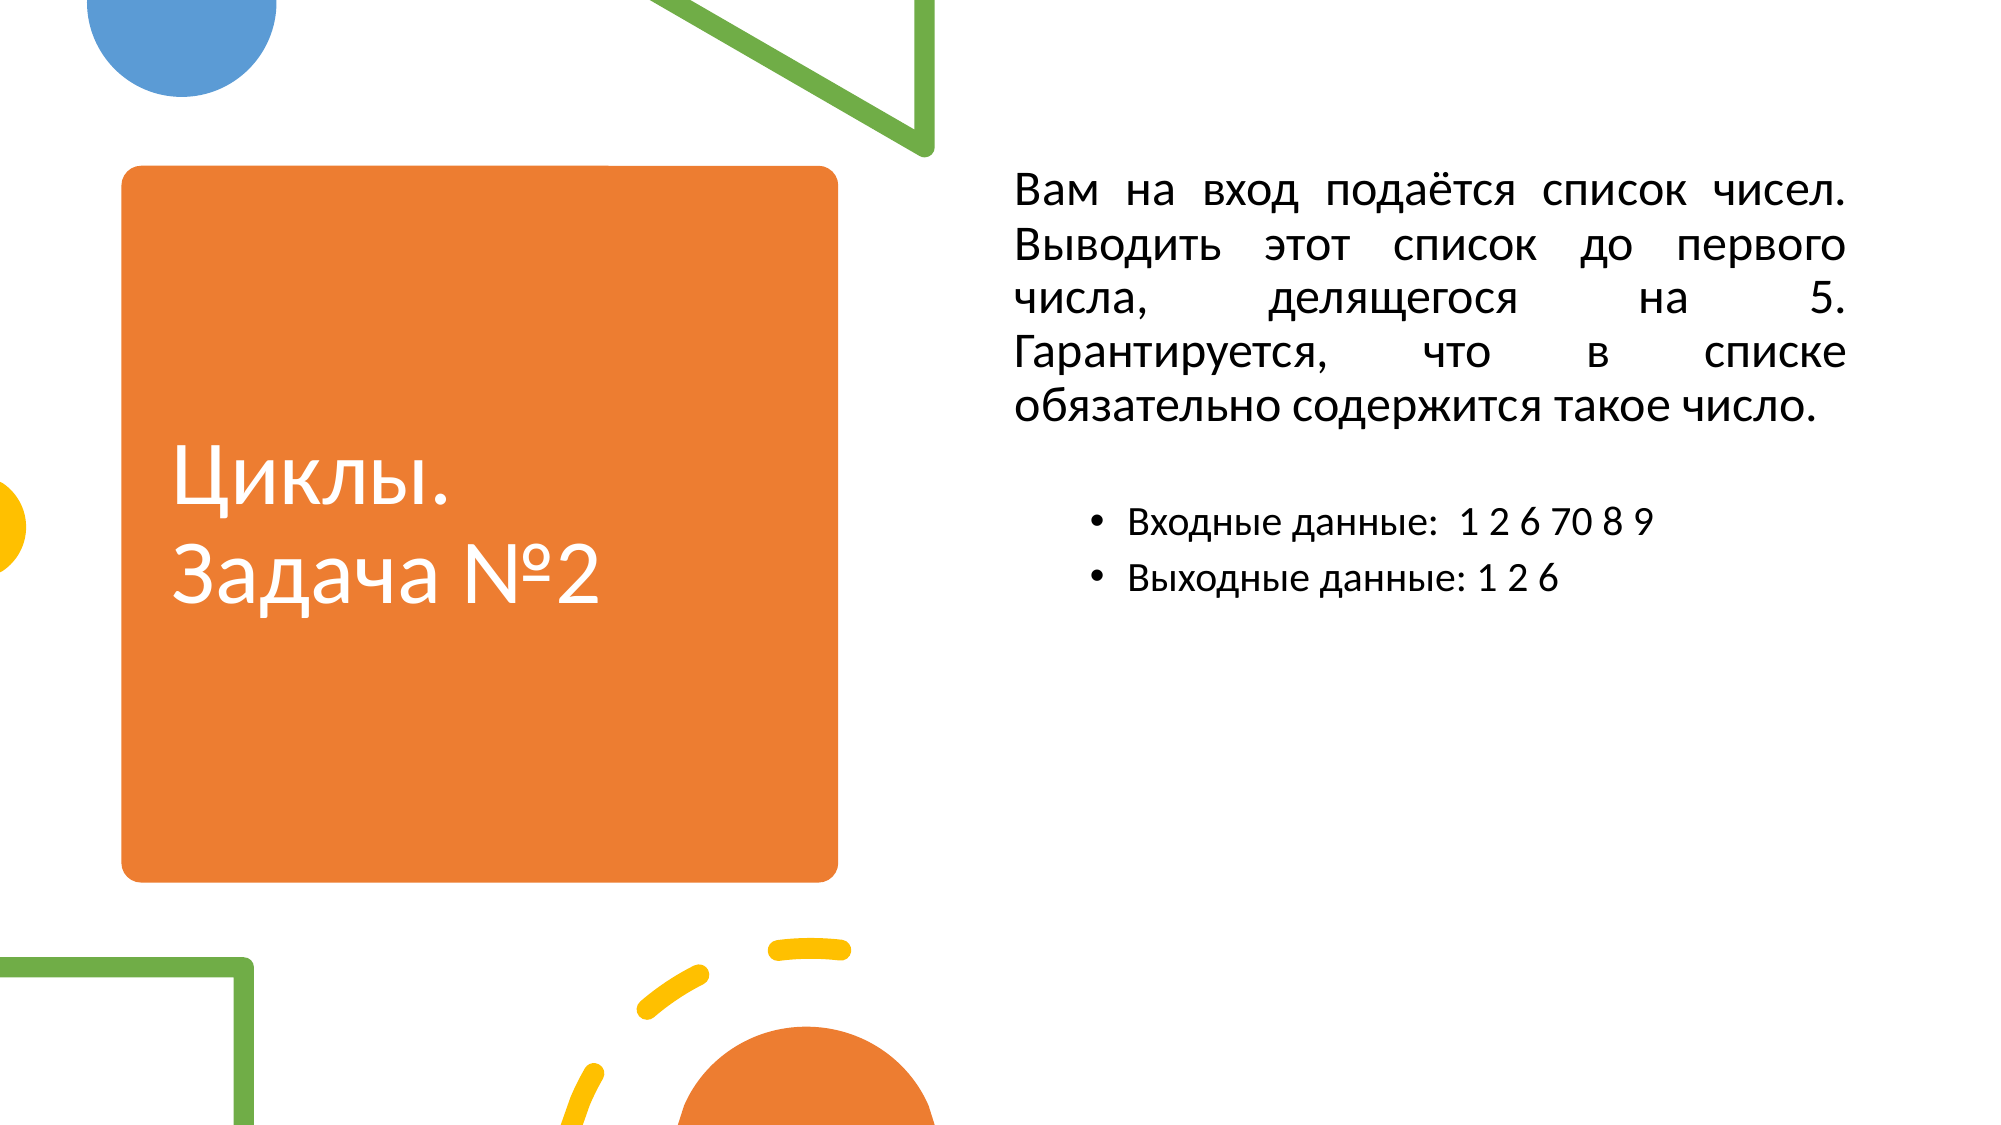

Вам на вход подаётся список чисел. Выводить этот список до первого числа, делящегося на 5. Гарантируется, что в списке обязательно содержится такое число.

Входные данные:  1 2 6 70 8 9
Выходные данные: 1 2 6

# Циклы. Задача №2